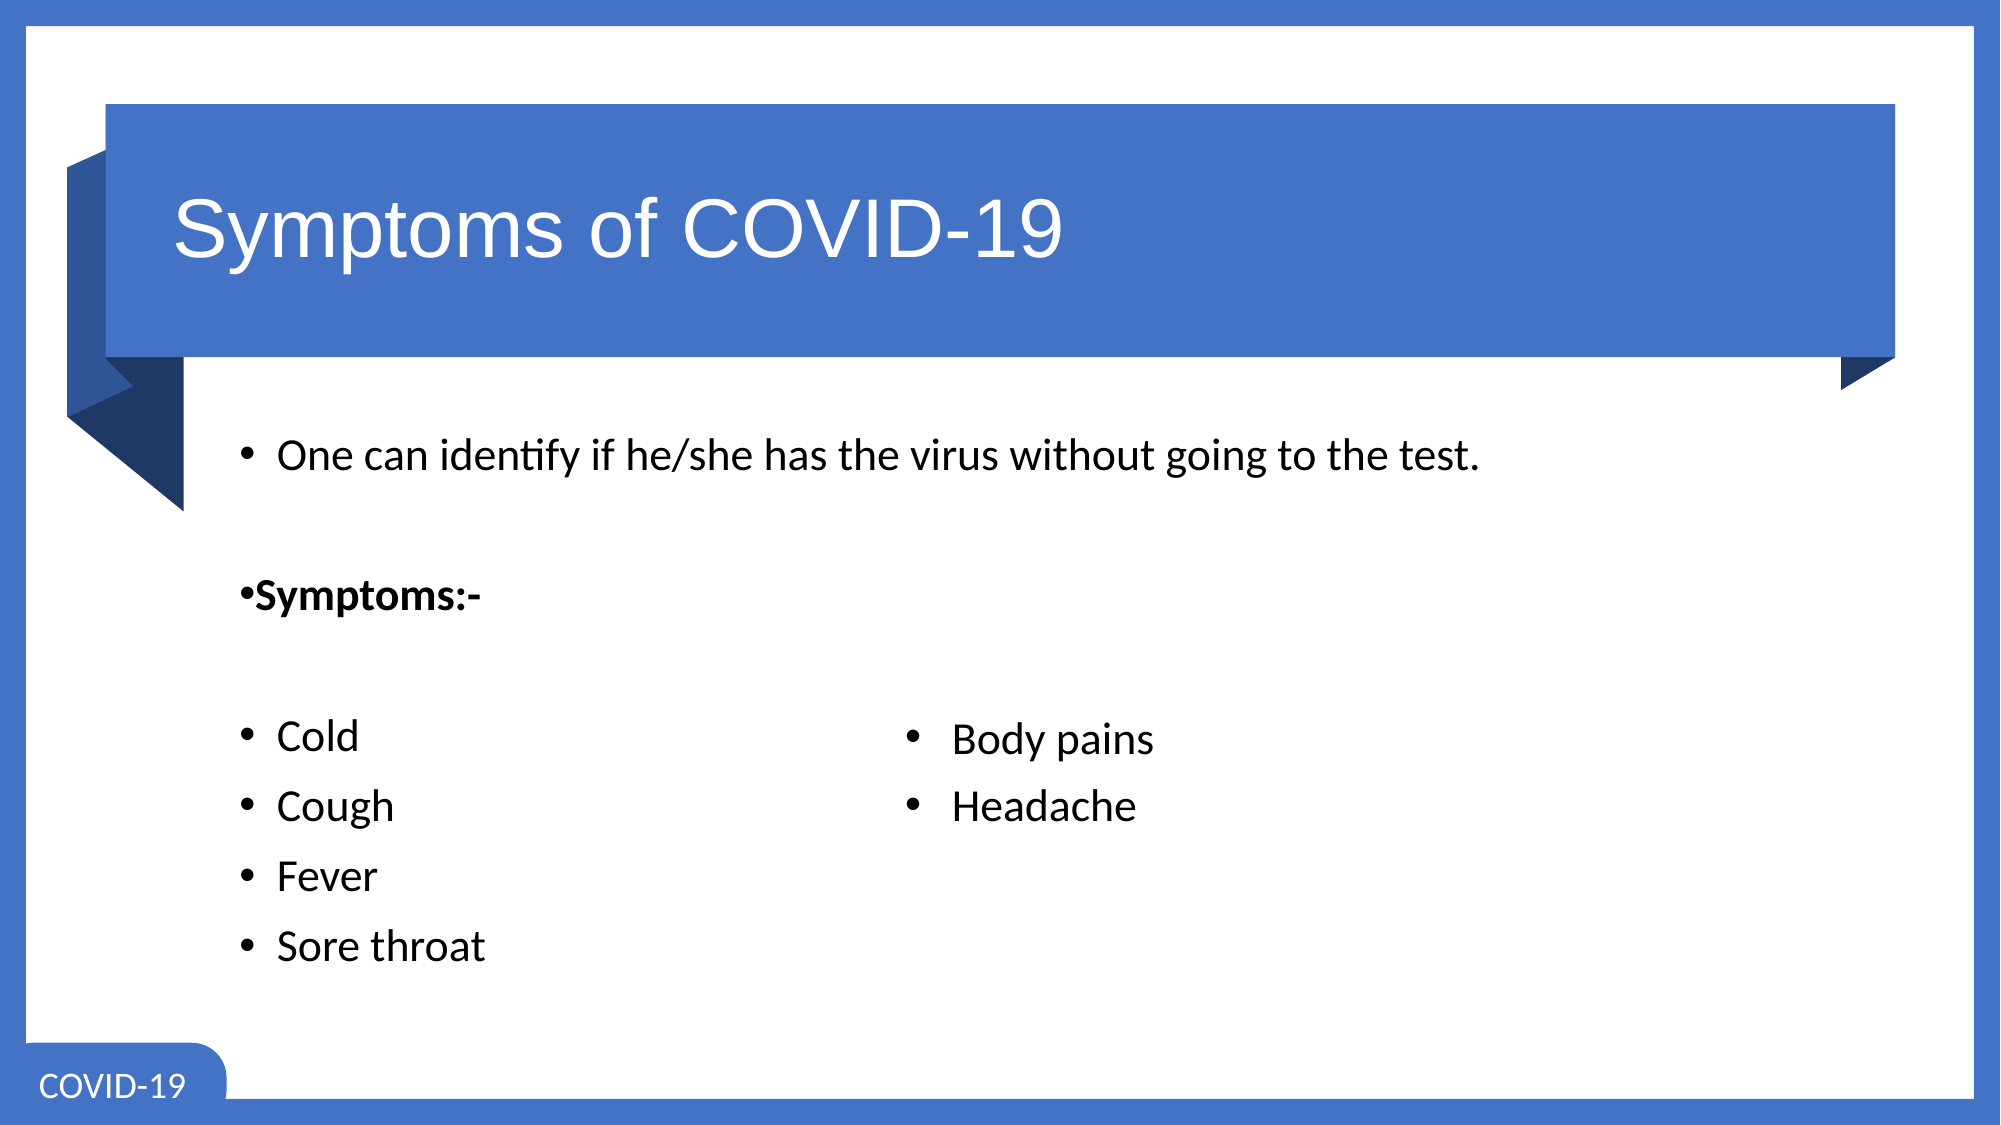

# Symptoms of COVID-19

One can identify if he/she has the virus without going to the test.

Symptoms:-

Cold
Cough
Fever
Sore throat
Body pains
Headache
COVID-19